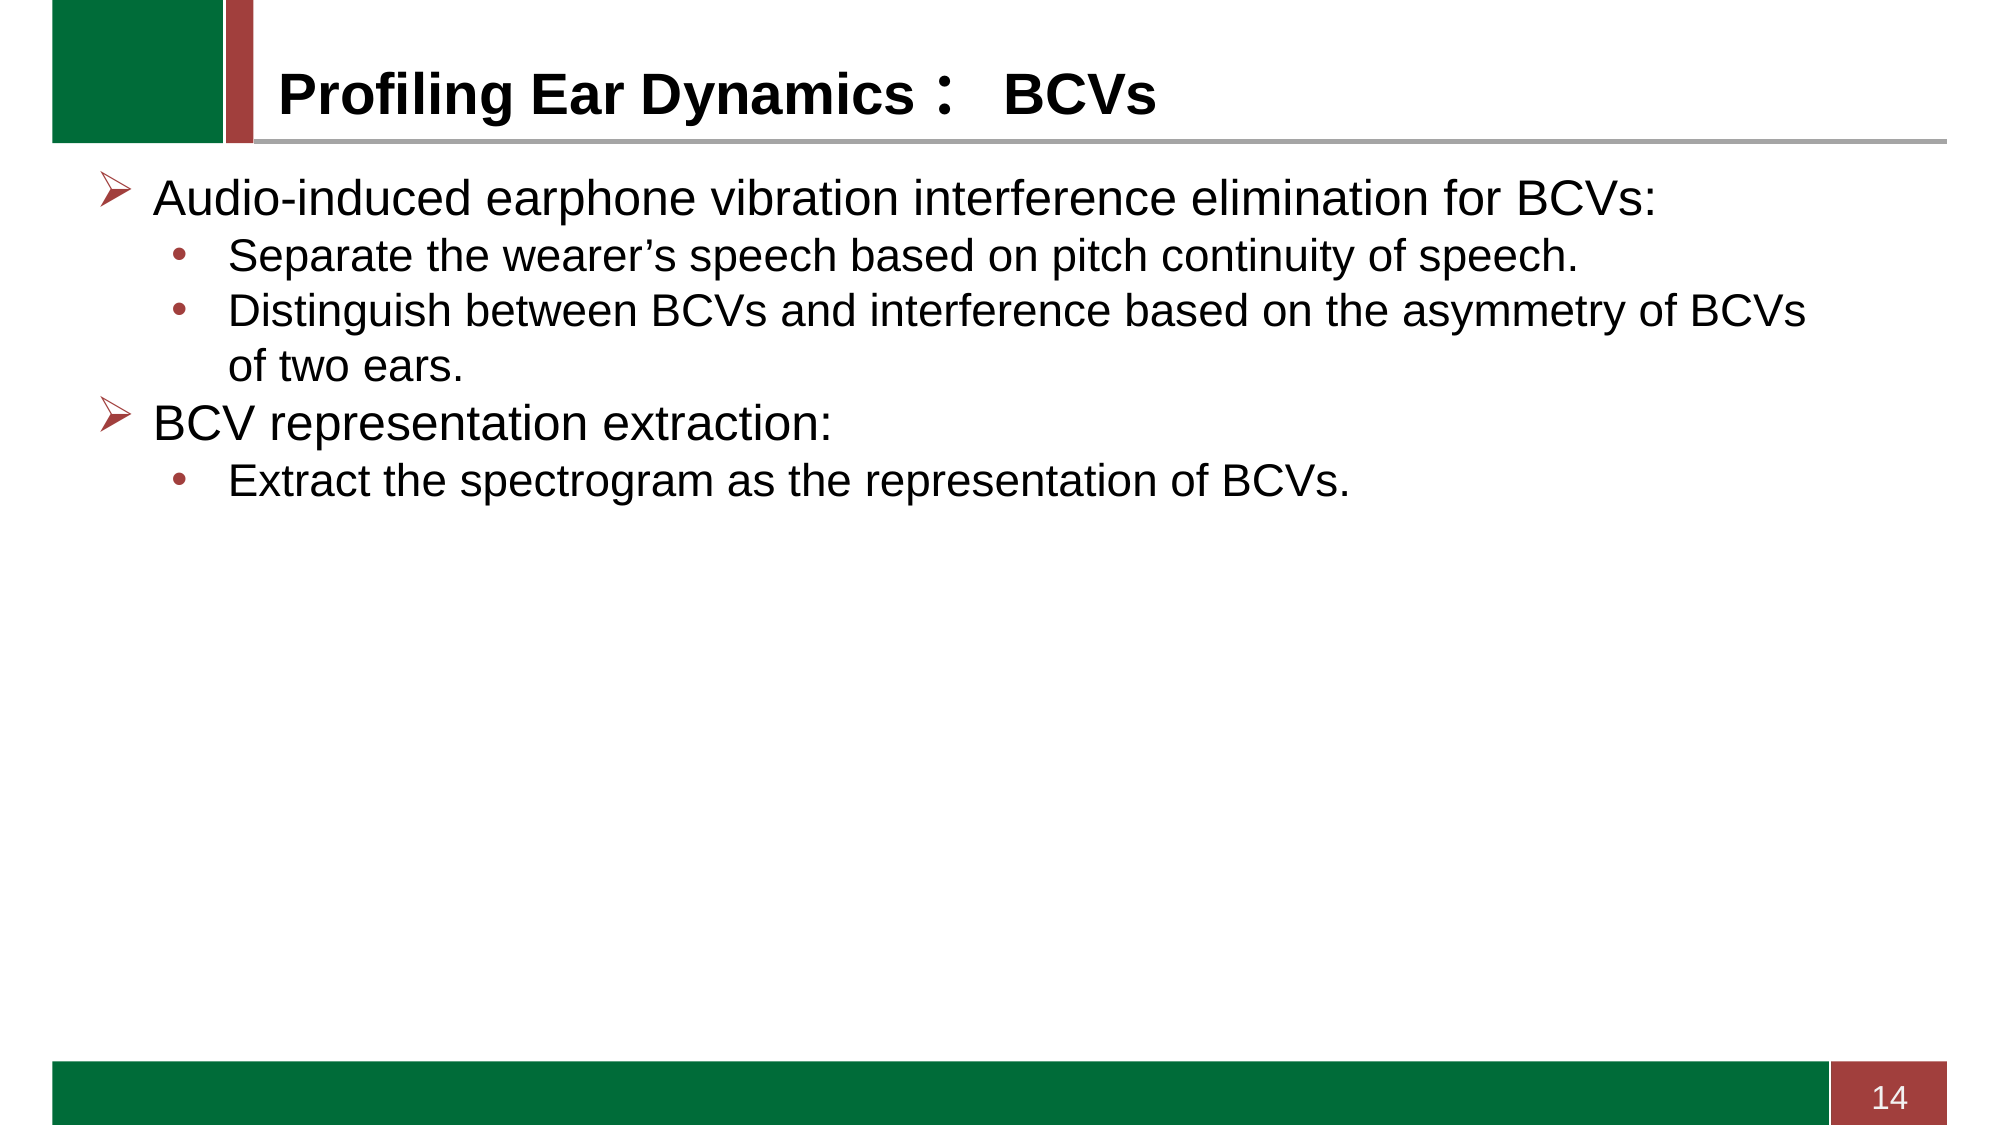

# Profiling Ear Dynamics：BCVs
Audio-induced earphone vibration interference elimination for BCVs:
Separate the wearer’s speech based on pitch continuity of speech.
Distinguish between BCVs and interference based on the asymmetry of BCVs of two ears.
BCV representation extraction:
Extract the spectrogram as the representation of BCVs.